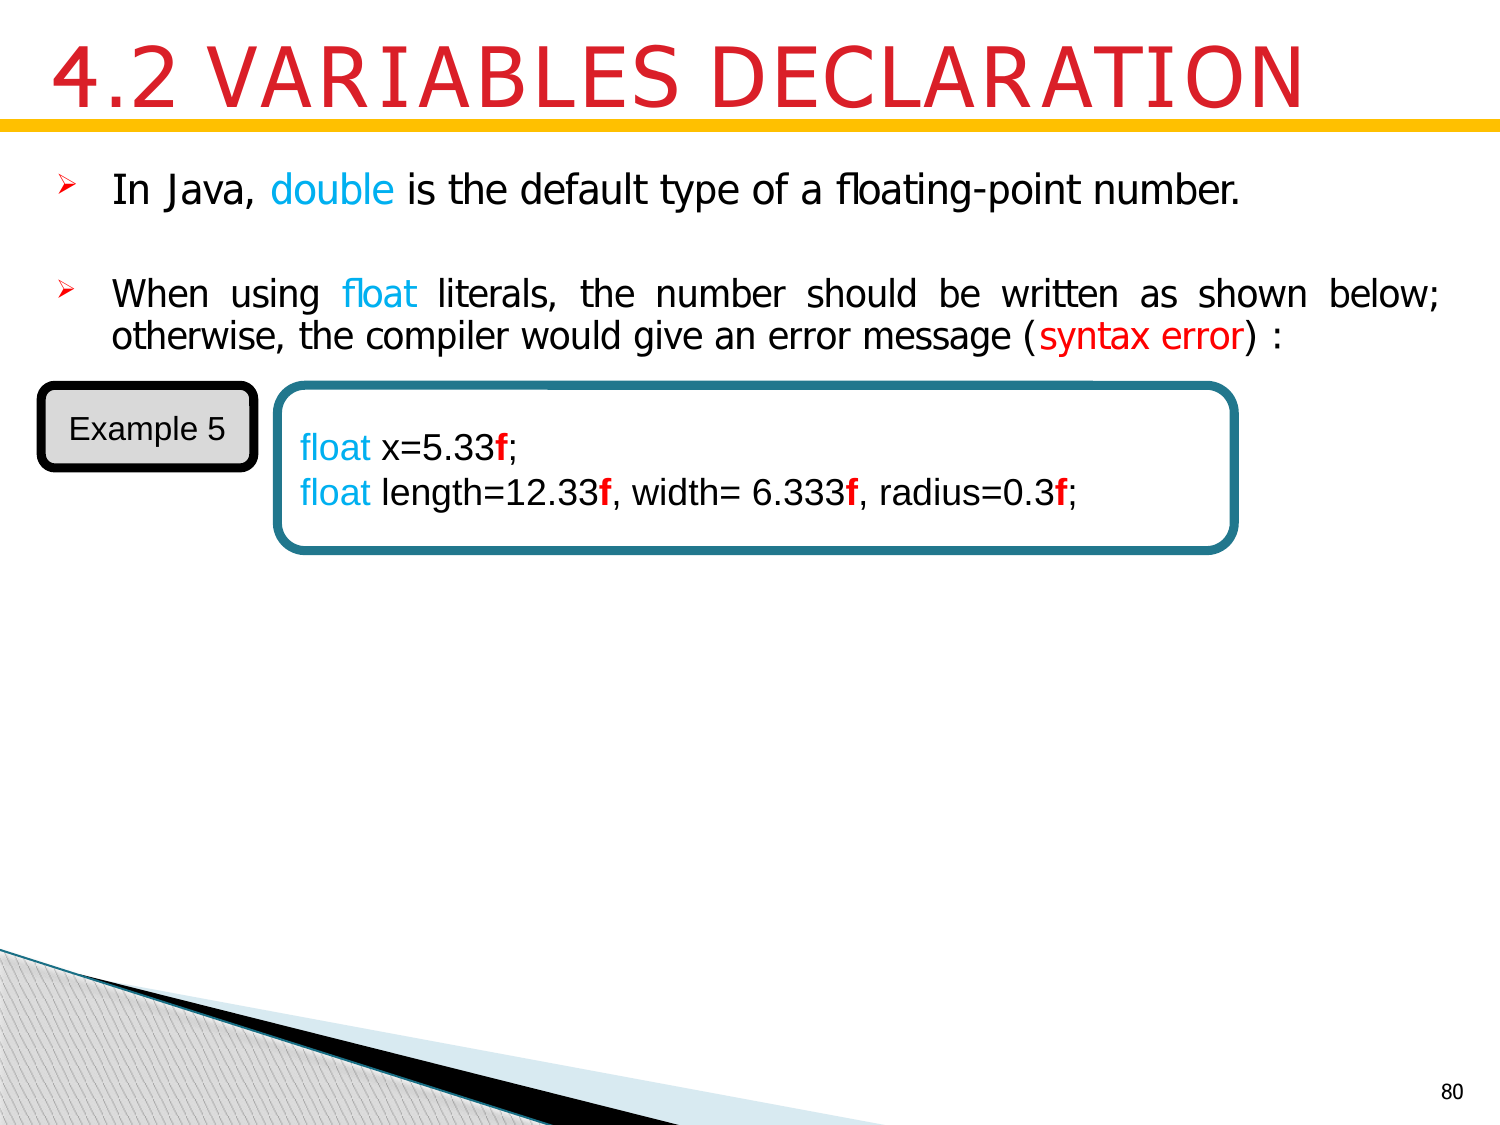

# 4.2 VARIABLES DECLARATION
In Java, double is the default type of a floating-point number.
When using float literals, the number should be written as shown below; otherwise, the compiler would give an error message (syntax error) :
Example 5
float x=5.33f;
float length=12.33f, width= 6.333f, radius=0.3f;
80